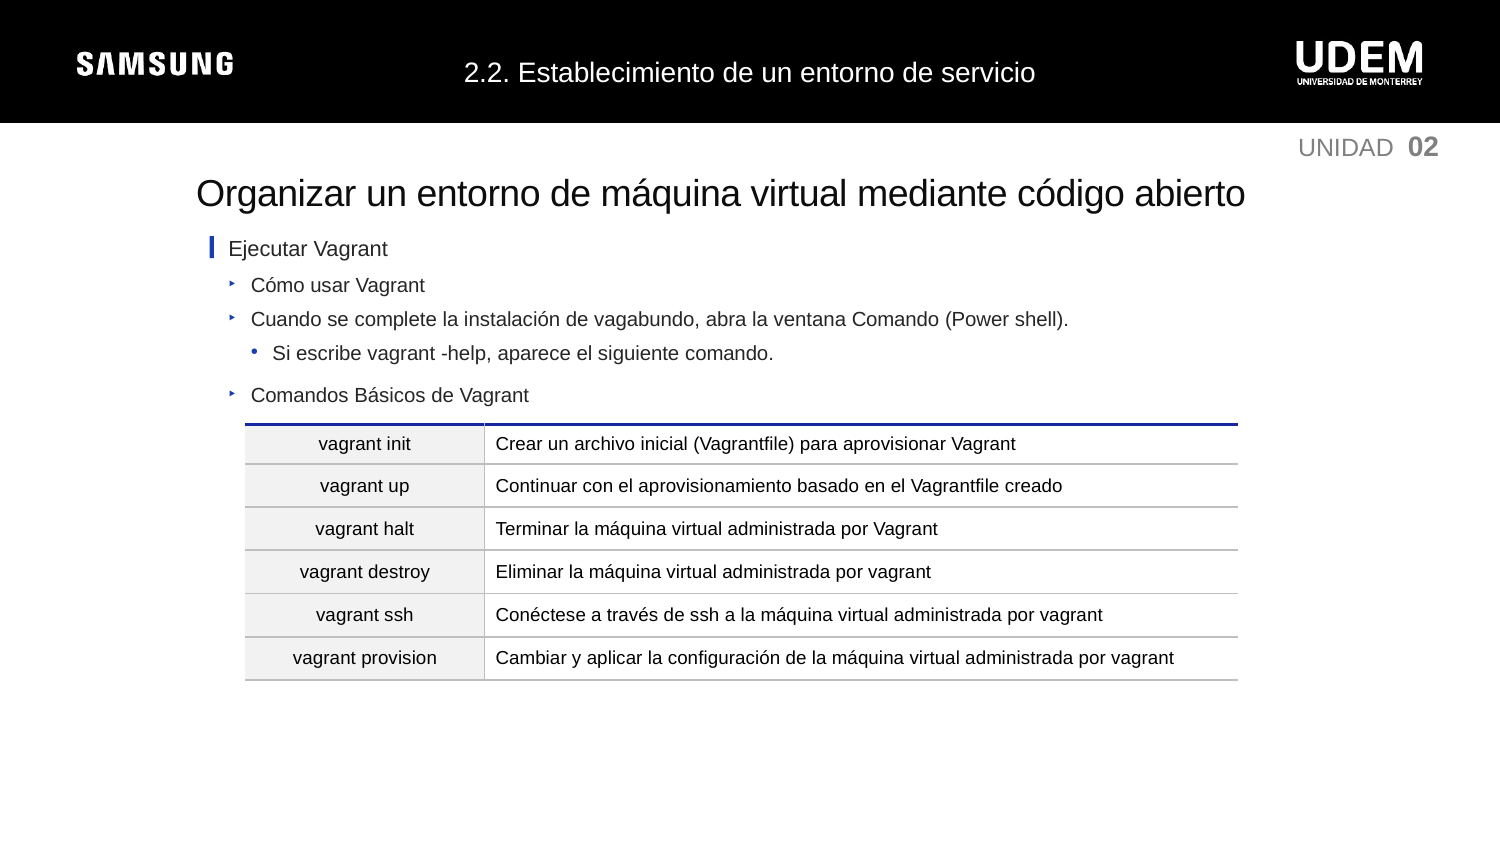

2.2. Establecimiento de un entorno de servicio
UNIDAD  02
Organizar un entorno de máquina virtual mediante código abierto
Ejecutar Vagrant

Cómo usar Vagrant
Cuando se complete la instalación de vagabundo, abra la ventana Comando (Power shell).
Si escribe vagrant -help, aparece el siguiente comando.
Comandos Básicos de Vagrant
| vagrant init | Crear un archivo inicial (Vagrantfile) para aprovisionar Vagrant |
| --- | --- |
| vagrant up | Continuar con el aprovisionamiento basado en el Vagrantfile creado |
| vagrant halt | Terminar la máquina virtual administrada por Vagrant |
| vagrant destroy | Eliminar la máquina virtual administrada por vagrant |
| vagrant ssh | Conéctese a través de ssh a la máquina virtual administrada por vagrant |
| vagrant provision | Cambiar y aplicar la configuración de la máquina virtual administrada por vagrant |